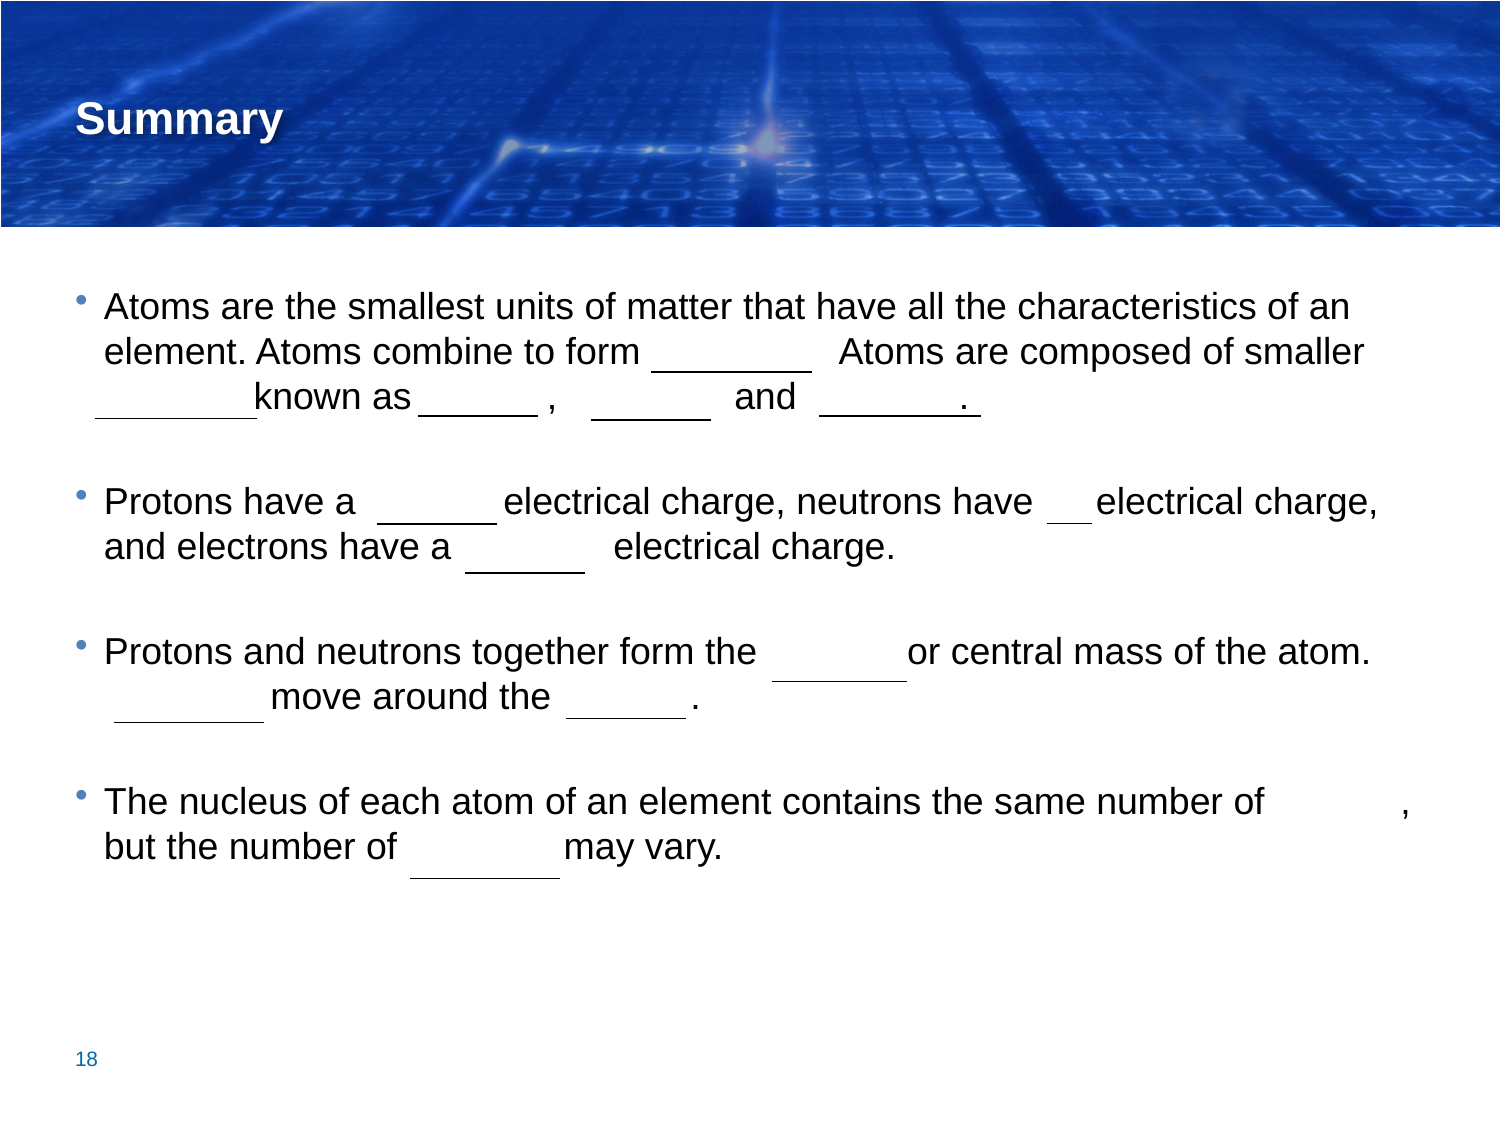

# Summary
Atoms are the smallest units of matter that have all the characteristics of an element. Atoms combine to form molecules. Atoms are composed of smaller particles known as protons, neutrons, and electrons.

Protons have a positive electrical charge, neutrons have no electrical charge, and electrons have a negative electrical charge.

Protons and neutrons together form the nucleus or central mass of the atom. Electrons move around the nucleus.

The nucleus of each atom of an element contains the same number of protons, but the number of neutrons may vary.

18